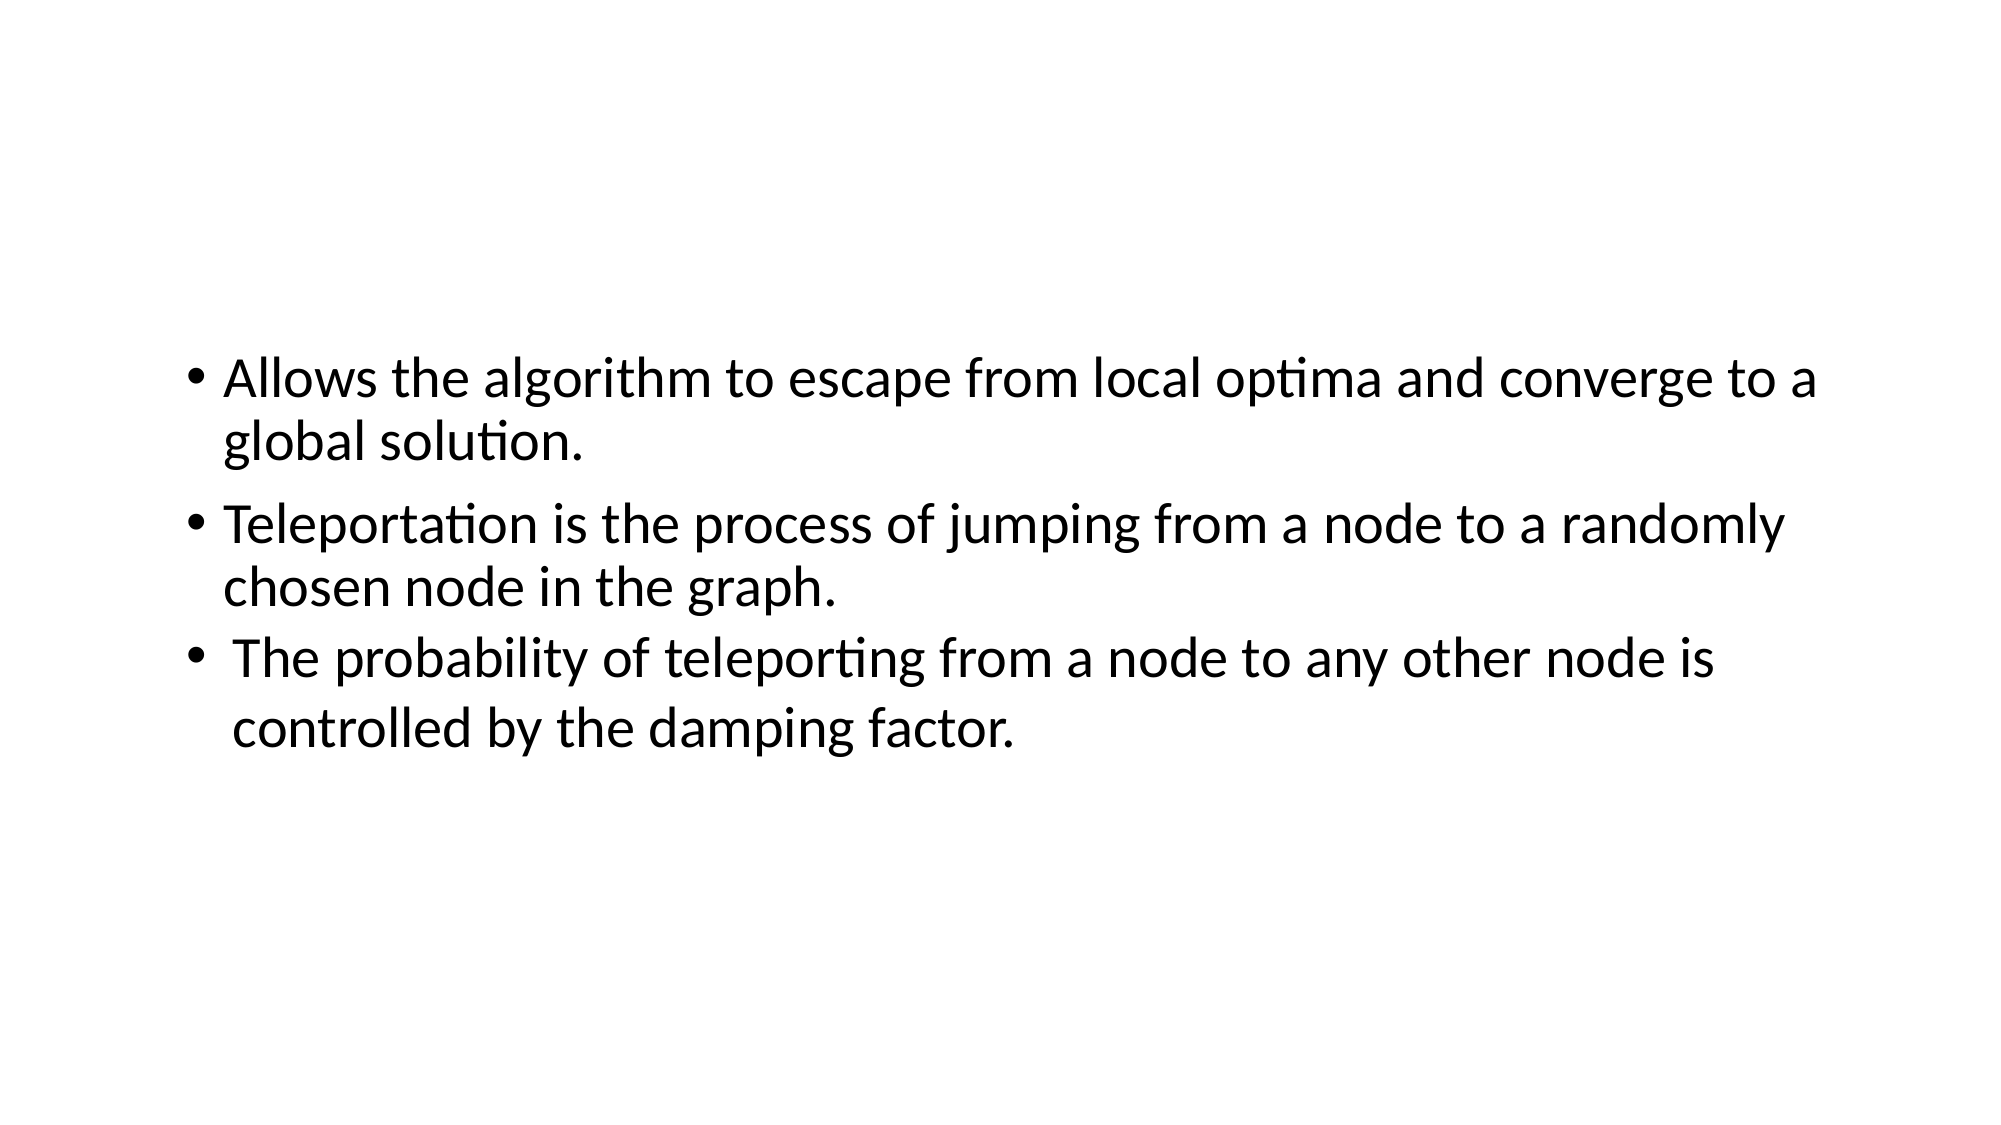

Allows the algorithm to escape from local optima and converge to a global solution.
Teleportation is the process of jumping from a node to a randomly chosen node in the graph.
The probability of teleporting from a node to any other node is controlled by the damping factor.